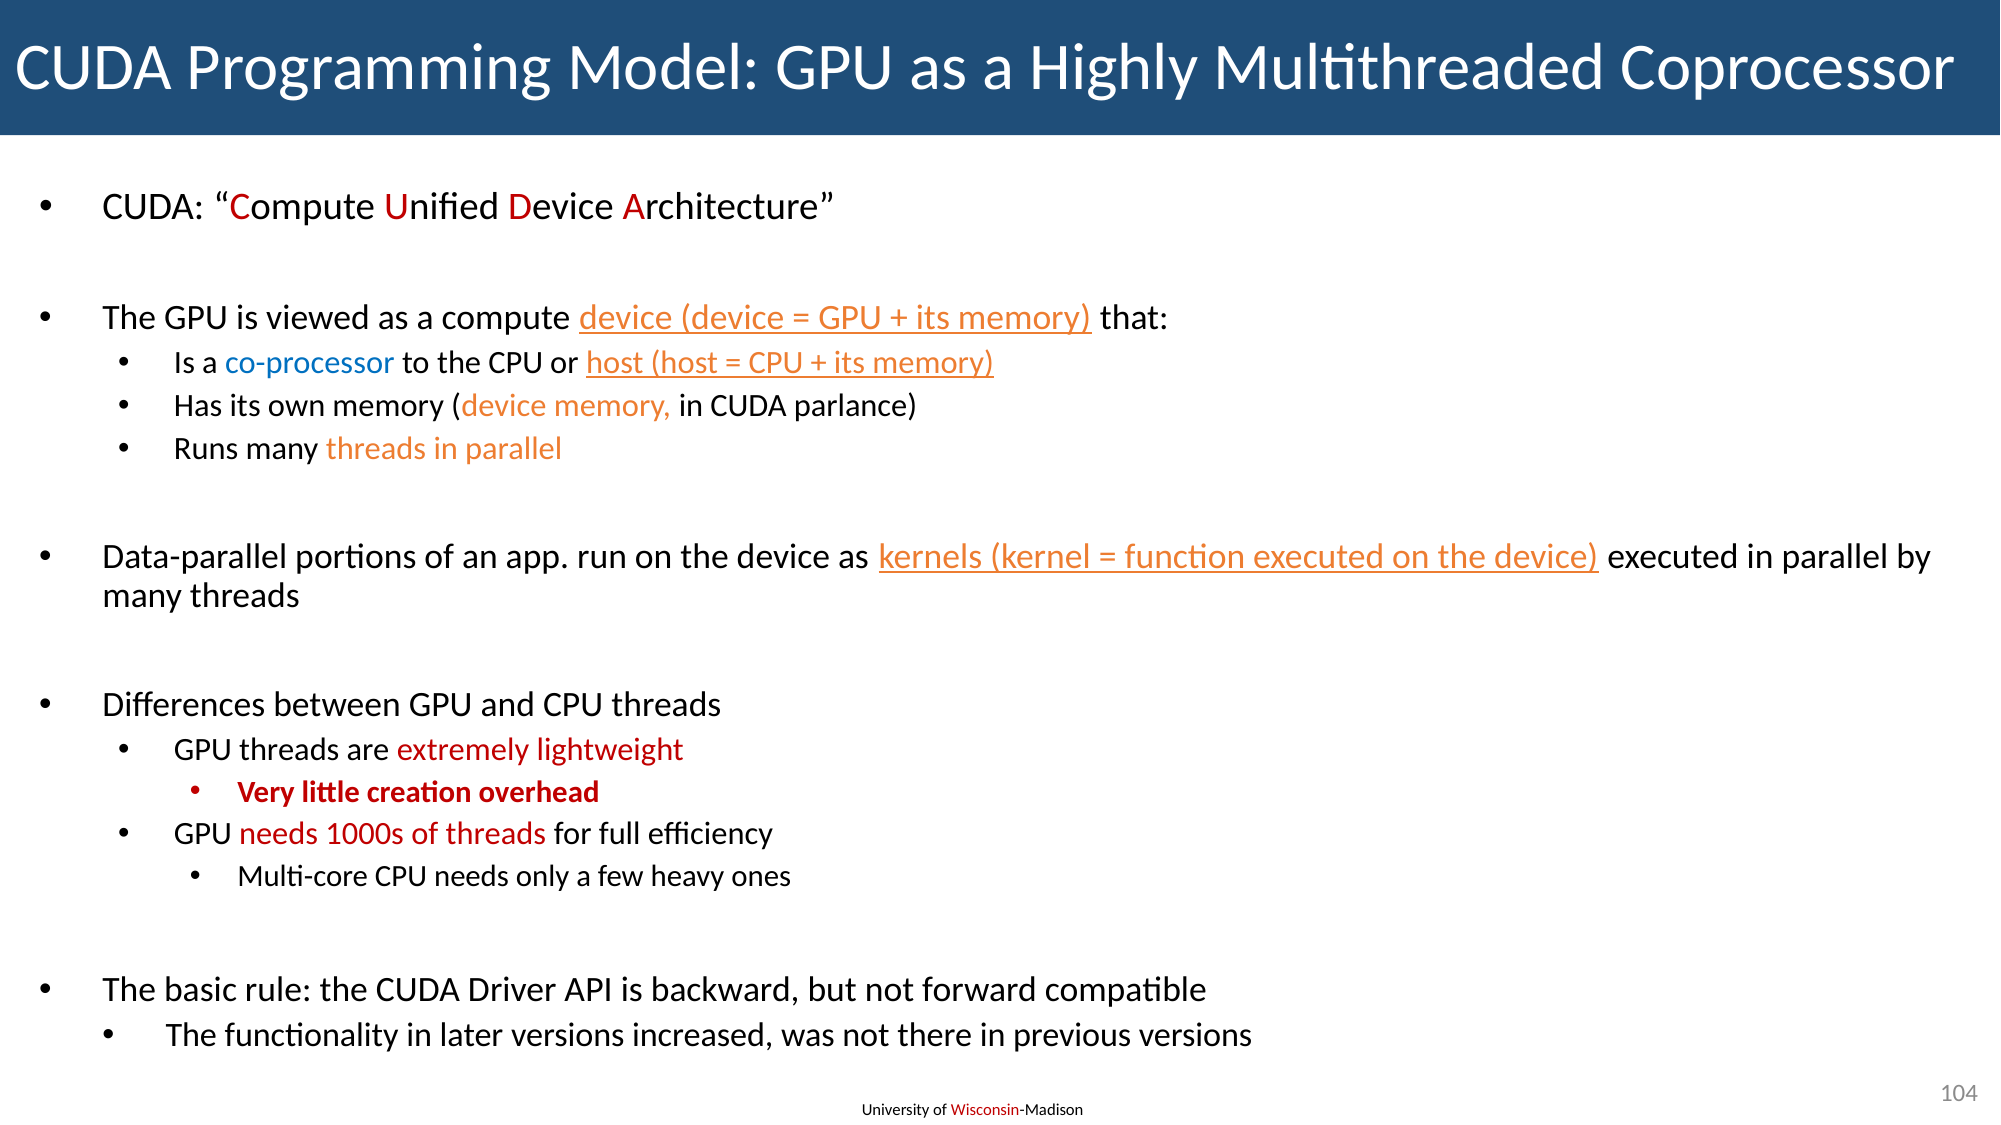

# CUDA Programming Model: GPU as a Highly Multithreaded Coprocessor
CUDA: “Compute Unified Device Architecture”

The GPU is viewed as a compute device (device = GPU + its memory) that:
Is a co-processor to the CPU or host (host = CPU + its memory)
Has its own memory (device memory, in CUDA parlance)
Runs many threads in parallel

Data-parallel portions of an app. run on the device as kernels (kernel = function executed on the device) executed in parallel by many threads

Differences between GPU and CPU threads
GPU threads are extremely lightweight
Very little creation overhead
GPU needs 1000s of threads for full efficiency
Multi-core CPU needs only a few heavy ones

The basic rule: the CUDA Driver API is backward, but not forward compatible
The functionality in later versions increased, was not there in previous versions

104